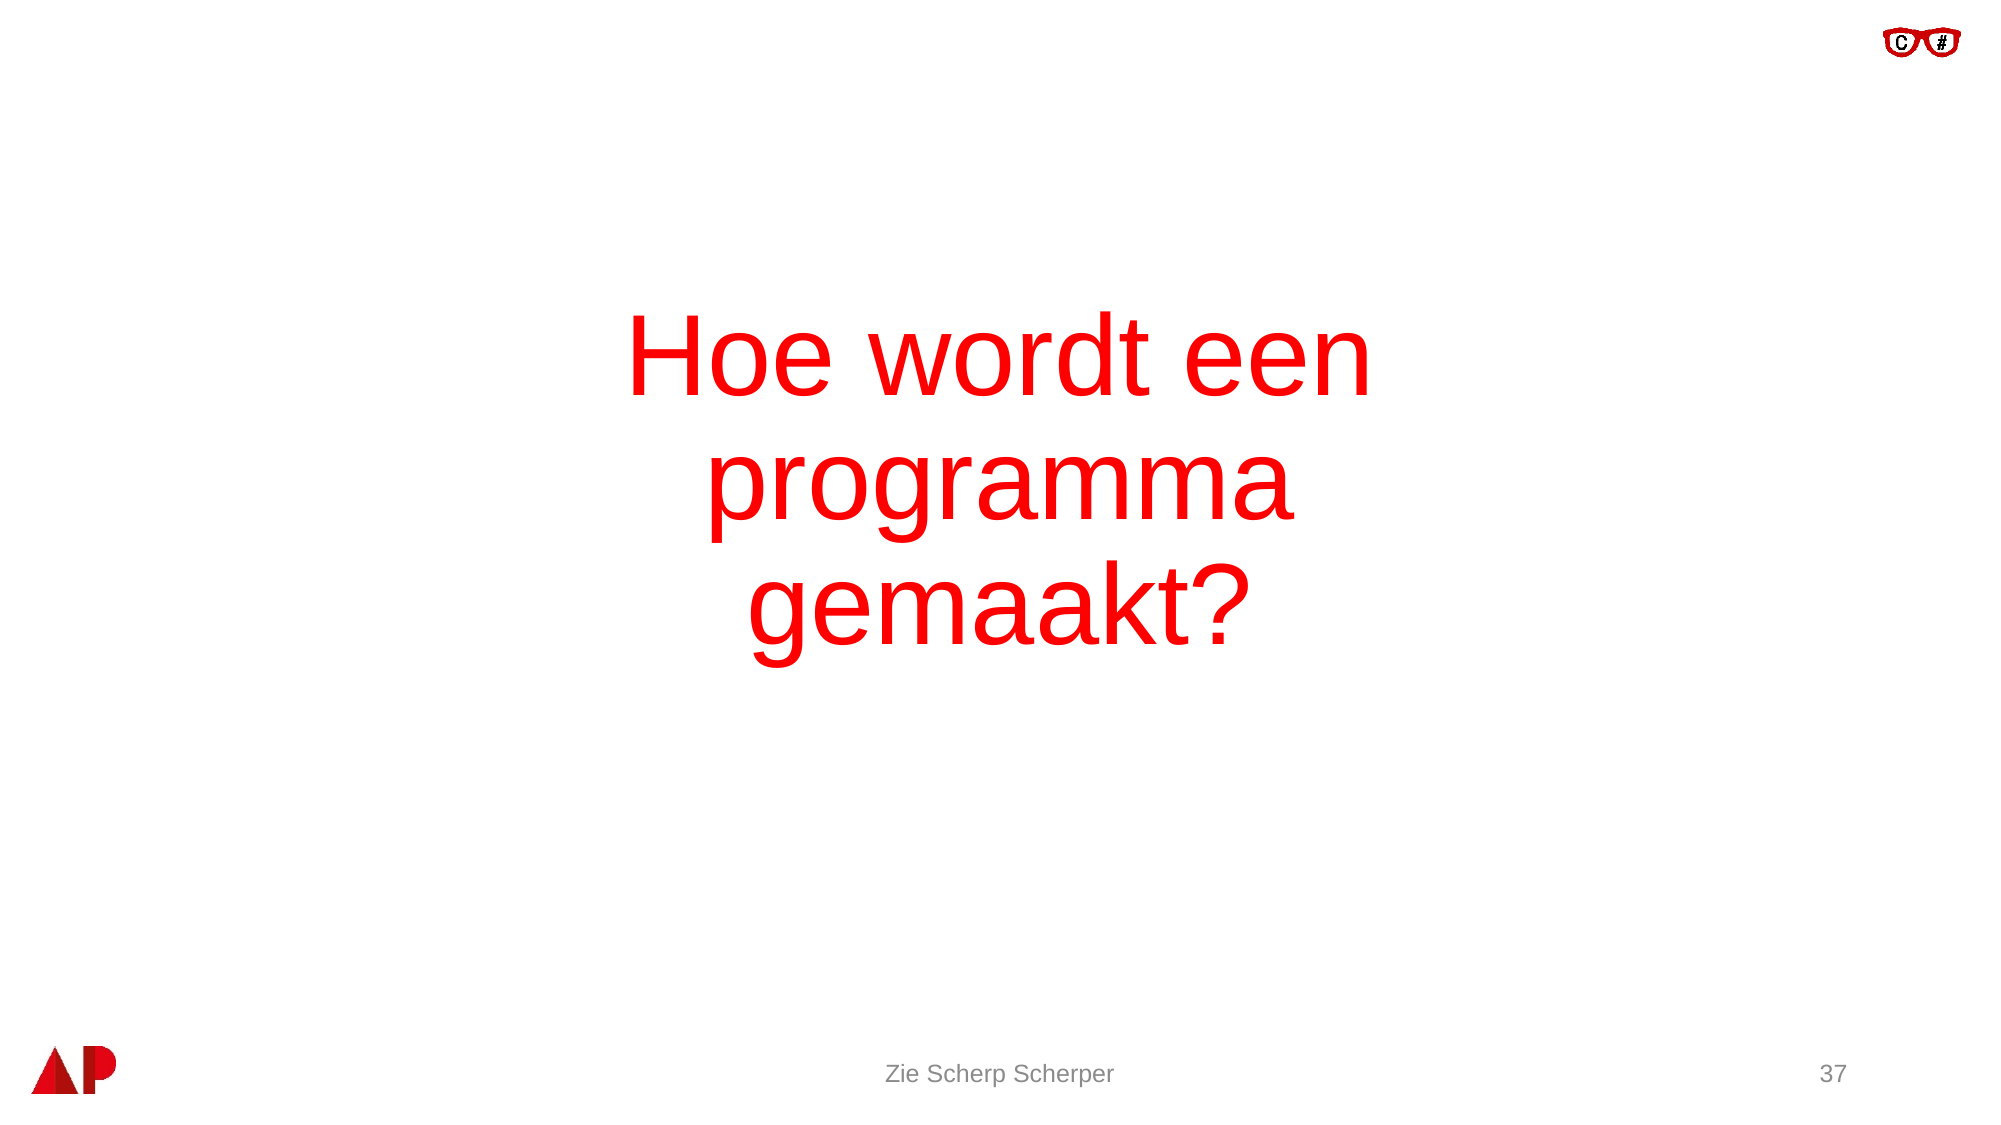

# Hoe wordt een programma gemaakt?
Compileren
Zie Scherp Scherper
37